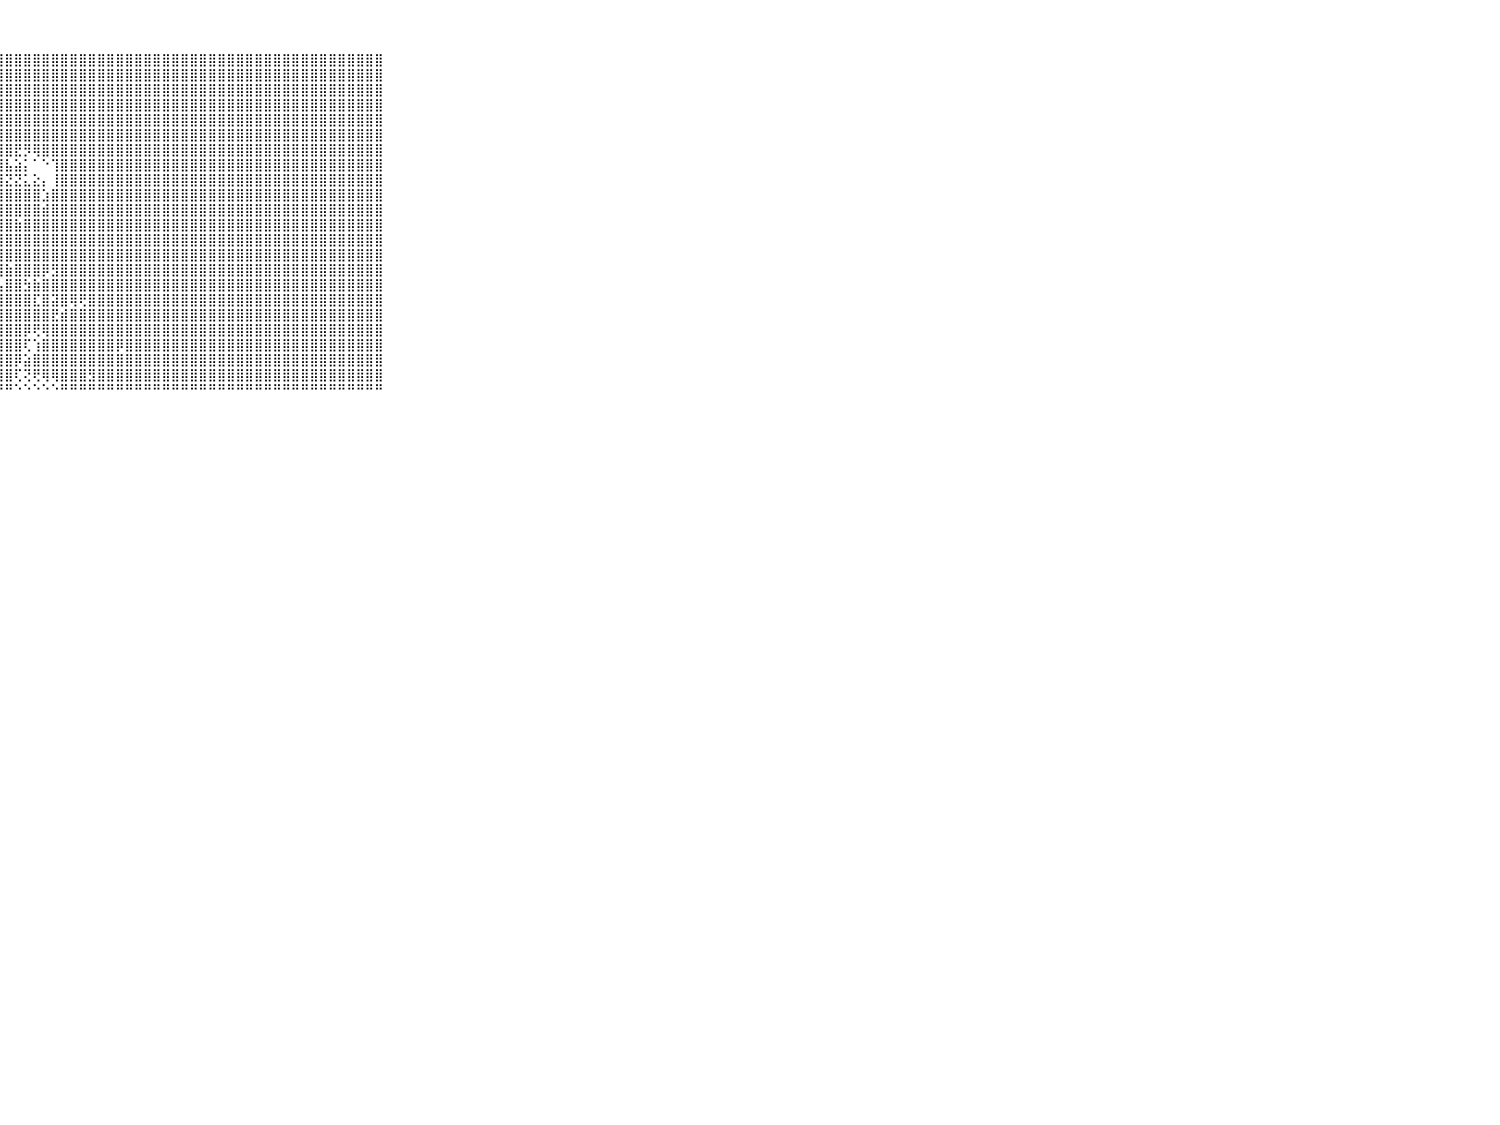

⠀⠀⠀⠀⠀⠀⠀⠀⠀⠀⠀⣿⣿⣿⣿⣿⣿⣿⣿⣿⣿⣿⣿⣿⣿⢕⢸⣿⣿⣿⣿⣿⣿⣿⣿⣿⣿⣿⣿⣿⣿⣿⣿⣿⣿⣿⣿⣿⣿⣿⣿⣿⣿⣿⣿⣿⣿⣿⣿⣿⣿⣿⣿⣿⣿⣿⣿⣿⣿⠀⠀⠀⠀⠀⠀⠀⠀⠀⠀⠀⠀
⠀⠀⠀⠀⠀⠀⠀⠀⠀⠀⠀⣿⣿⣿⣿⣿⣿⣿⣿⣿⣿⣿⣿⣿⣿⢕⢸⣿⣿⣿⣿⣿⣿⣿⣿⣿⣿⣿⣿⣿⣿⣿⣿⣿⣿⣿⣿⣿⣿⣿⣿⣿⣿⣿⣿⣿⣿⣿⣿⣿⣿⣿⣿⣿⣿⣿⣿⣿⣿⠀⠀⠀⠀⠀⠀⠀⠀⠀⠀⠀⠀
⠀⠀⠀⠀⠀⠀⠀⠀⠀⠀⠀⣿⣿⣿⣿⣿⣿⣿⣿⣿⣿⣿⣿⣿⣿⢕⢸⣿⣿⣿⣿⣿⣿⣿⣿⣿⣿⣿⣿⣿⣿⣿⣿⣿⣿⣿⣿⣿⣿⣿⣿⣿⣿⣿⣿⣿⣿⣿⣿⣿⣿⣿⣿⣿⣿⣿⣿⣿⣿⠀⠀⠀⠀⠀⠀⠀⠀⠀⠀⠀⠀
⠀⠀⠀⠀⠀⠀⠀⠀⠀⠀⠀⣿⣿⣿⣿⣿⣿⣿⣿⣿⣿⣿⣿⣿⣿⢕⢸⣿⣿⣿⣿⣿⣿⣿⣿⣿⣿⣿⣿⣿⣿⣿⣿⣿⣿⣿⣿⣿⣿⣿⣿⣿⣿⣿⣿⣿⣿⣿⣿⣿⣿⣿⣿⣿⣿⣿⣿⣿⣿⠀⠀⠀⠀⠀⠀⠀⠀⠀⠀⠀⠀
⠀⠀⠀⠀⠀⠀⠀⠀⠀⠀⠀⣿⣿⣿⣿⣿⣿⣿⣿⣿⣿⣿⣿⣿⣿⢕⢸⣿⣿⣿⣿⣿⣿⣿⣿⣿⣿⣿⣿⣿⣿⣿⣿⣿⣿⣿⣿⣿⣿⣿⣿⣿⣿⣿⣿⣿⣿⣿⣿⣿⣿⣿⣿⣿⣿⣿⣿⣿⣿⠀⠀⠀⠀⠀⠀⠀⠀⠀⠀⠀⠀
⠀⠀⠀⠀⠀⠀⠀⠀⠀⠀⠀⣿⣿⣿⣿⣿⣿⣿⣿⣿⣿⣿⣿⣿⣿⢕⢸⣿⣿⣿⣿⣿⣿⣿⣿⣿⣿⣿⣿⣿⣿⣿⣿⣿⣿⣿⣿⣿⣿⣿⣿⣿⣿⣿⣿⣿⣿⣿⣿⣿⣿⣿⣿⣿⣿⣿⣿⣿⣿⠀⠀⠀⠀⠀⠀⠀⠀⠀⠀⠀⠀
⠀⠀⠀⠀⠀⠀⠀⠀⠀⠀⠀⣿⣿⣿⣿⣿⣿⣿⣿⣿⣿⣿⣿⣿⣿⢕⢸⣿⣿⣟⡻⢿⣿⣿⣿⣿⣿⣿⣿⣿⣿⣿⣿⣿⣿⣿⣿⣿⣿⣿⣿⣿⣿⣿⣿⣿⣿⣿⣿⣿⣿⣿⣿⣿⣿⣿⣿⣿⣿⠀⠀⠀⠀⠀⠀⠀⠀⠀⠀⠀⠀
⠀⠀⠀⠀⠀⠀⠀⠀⠀⠀⠀⣿⣿⣿⣿⣿⣿⣿⣿⣿⣿⣿⣿⣿⣿⢕⢸⣿⣧⣵⡅⠁⠑⢹⣿⣿⣿⣿⣿⣿⣿⣿⣿⣿⣿⣿⣿⣿⣿⣿⣿⣿⣿⣿⣿⣿⣿⣿⣿⣿⣿⣿⣿⣿⣿⣿⣿⣿⣿⠀⠀⠀⠀⠀⠀⠀⠀⠀⠀⠀⠀
⠀⠀⠀⠀⠀⠀⠀⠀⠀⠀⠀⣿⣿⣿⣿⣿⣿⣿⣿⣿⣿⣿⣿⣿⣿⢕⢸⣿⣝⣝⣅⣕⡄⢸⣿⣿⣿⣿⣿⣿⣿⣿⣿⣿⣿⣿⣿⣿⣿⣿⣿⣿⣿⣿⣿⣿⣿⣿⣿⣿⣿⣿⣿⣿⣿⣿⣿⣿⣿⠀⠀⠀⠀⠀⠀⠀⠀⠀⠀⠀⠀
⠀⠀⠀⠀⠀⠀⠀⠀⠀⠀⠀⣿⣿⣿⣿⣿⣿⣿⣿⣿⣿⣿⣿⣿⣿⢕⣽⣿⣿⣿⣿⣿⣱⣿⣿⣿⣿⣿⣿⣿⣿⣿⣿⣿⣿⣿⣿⣿⣿⣿⣿⣿⣿⣿⣿⣿⣿⣿⣿⣿⣿⣿⣿⣿⣿⣿⣿⣿⣿⠀⠀⠀⠀⠀⠀⠀⠀⠀⠀⠀⠀
⠀⠀⠀⠀⠀⠀⠀⠀⠀⠀⠀⣿⣿⣿⣿⣿⣿⣿⣿⣿⣿⣿⣿⣿⣿⢕⣿⣿⣿⣿⣿⣿⣾⣿⣿⣿⣿⣿⣿⣿⣿⣿⣿⣿⣿⣿⣿⣿⣿⣿⣿⣿⣿⣿⣿⣿⣿⣿⣿⣿⣿⣿⣿⣿⣿⣿⣿⣿⣿⠀⠀⠀⠀⠀⠀⠀⠀⠀⠀⠀⠀
⠀⠀⠀⠀⠀⠀⠀⠀⠀⠀⠀⣿⣿⣿⣿⣿⣿⣿⣿⣿⣿⣿⣿⣿⣿⢕⣿⣿⣿⣷⣿⣿⣿⣿⣿⣿⣿⣿⣿⣿⣿⣿⣿⣿⣿⣿⣿⣿⣿⣿⣿⣿⣿⣿⣿⣿⣿⣿⣿⣿⣿⣿⣿⣿⣿⣿⣿⣿⣿⠀⠀⠀⠀⠀⠀⠀⠀⠀⠀⠀⠀
⠀⠀⠀⠀⠀⠀⠀⠀⠀⠀⠀⣿⣿⣿⣿⣿⣿⣿⣿⣿⣿⣿⣿⣿⣿⢕⣿⣿⣿⣿⣿⣿⣿⣿⣿⣿⣿⣿⣿⣿⣿⣿⣿⣿⣿⣿⣿⣿⣿⣿⣿⣿⣿⣿⣿⣿⣿⣿⣿⣿⣿⣿⣿⣿⣿⣿⣿⣿⣿⠀⠀⠀⠀⠀⠀⠀⠀⠀⠀⠀⠀
⠀⠀⠀⠀⠀⠀⠀⠀⠀⠀⠀⣿⣿⣿⣿⣿⣿⣿⣿⣿⣿⣿⣿⣿⡧⢕⣿⣿⣿⣿⣿⣿⣿⣿⣿⣿⣿⣿⣿⣿⣿⣿⣿⣿⣿⣿⣿⣿⣿⣿⣿⣿⣿⣿⣿⣿⣿⣿⣿⣿⣿⣿⣿⣿⣿⣿⣿⣿⣿⠀⠀⠀⠀⠀⠀⠀⠀⠀⠀⠀⠀
⠀⠀⠀⠀⠀⠀⠀⠀⠀⠀⠀⣿⣿⣿⣿⣿⣿⣿⣿⣿⣿⣿⣿⣿⡗⢕⣿⣿⣷⣿⣿⣿⡿⣻⣿⣿⣿⣿⣿⣿⣿⣿⣿⣿⣿⣿⣿⣿⣿⣿⣿⣿⣿⣿⣿⣿⣿⣿⣿⣿⣿⣿⣿⣿⣿⣿⣿⣿⣿⠀⠀⠀⠀⠀⠀⠀⠀⠀⠀⠀⠀
⠀⠀⠀⠀⠀⠀⠀⠀⠀⠀⠀⣿⣿⣿⣿⣿⣿⣿⣿⣿⣿⣿⣿⣿⡇⢕⣿⣧⣿⣿⣳⣷⣿⣿⣿⣿⣿⣿⣿⣿⣿⣿⣿⣿⣿⣿⣿⣿⣿⣿⣿⣿⣿⣿⣿⣿⣿⣿⣿⣿⣿⣿⣿⣿⣿⣿⣿⣿⣿⠀⠀⠀⠀⠀⠀⠀⠀⠀⠀⠀⠀
⠀⠀⠀⠀⠀⠀⠀⠀⠀⠀⠀⣾⣿⣿⣿⣿⣿⣿⣿⣿⣿⣿⣿⣿⡇⢕⣿⣿⣿⣿⣿⣏⣿⣽⣿⢿⢟⣿⣿⣿⣿⣿⣿⣿⣿⣿⣿⣿⣿⣿⣿⣿⣿⣿⣿⣿⣿⣿⣿⣿⣿⣿⣿⣿⣿⣿⣿⣿⣿⠀⠀⠀⠀⠀⠀⠀⠀⠀⠀⠀⠀
⠀⠀⠀⠀⠀⠀⠀⠀⠀⠀⠀⢻⣿⣿⣿⣿⣿⣿⣿⣿⣿⣿⣿⣿⡇⢕⣿⣿⣿⣿⣿⣿⣿⣟⣾⣿⣿⣿⣿⣿⣿⣿⣿⣿⣿⣿⣿⣿⣿⣿⣿⣿⣿⣿⣿⣿⣿⣿⣿⣿⣿⣿⣿⣿⣿⣿⣿⣿⣿⠀⠀⠀⠀⠀⠀⠀⠀⠀⠀⠀⠀
⠀⠀⠀⠀⠀⠀⠀⠀⠀⠀⠀⢕⢜⢝⢟⢿⢿⣿⣿⣿⣿⣿⣿⣿⡇⢕⣿⣿⣿⣿⡿⢟⢿⣿⣿⣿⣿⣿⣿⣿⣿⣿⣿⣿⣿⣿⣿⣿⣿⣿⣿⣿⣿⣿⣿⣿⣿⣿⣿⣿⣿⣿⣿⣿⣿⣿⣿⣿⣿⠀⠀⠀⠀⠀⠀⠀⠀⠀⠀⠀⠀
⠀⠀⠀⠀⠀⠀⠀⠀⠀⠀⠀⢕⢳⣝⢏⢜⢻⢟⢝⢝⢻⢿⣿⣿⢇⢕⣿⣿⣿⣿⢏⢱⣿⣿⣿⣿⣿⣿⣿⣿⡿⣿⣿⣿⣿⣿⣿⣿⣿⣿⣿⣿⣿⣿⣿⣿⣿⣿⣿⣿⣿⣿⣿⣿⣿⣿⣿⣿⣿⠀⠀⠀⠀⠀⠀⠀⠀⠀⠀⠀⠀
⠀⠀⠀⠀⠀⠀⠀⠀⠀⠀⠀⢕⢕⢕⢕⢕⢕⢕⢕⢕⢕⢕⢕⢕⢕⢱⣿⣿⣿⡿⣵⣿⣿⣿⣿⣿⣿⣿⣿⣿⣿⣿⣿⣿⣿⣿⣿⣿⣿⣿⣿⣿⣿⣿⣿⣿⣿⣿⣿⣿⣿⣿⣿⣿⣿⣿⣿⣿⣿⠀⠀⠀⠀⠀⠀⠀⠀⠀⠀⠀⠀
⠀⠀⠀⠀⠀⠀⠀⠀⠀⠀⠀⢕⢕⢕⢕⢕⢕⢕⢕⢱⡕⢕⢕⢕⢕⣿⣿⣿⣿⢏⢝⢟⢿⢿⣿⣿⣿⣻⣿⣿⣿⣿⣿⣿⣿⣿⣿⣿⣿⣿⣿⣿⣿⣿⣿⣿⣿⣿⣿⣿⣿⣿⣿⣿⣿⣿⣿⣿⣿⠀⠀⠀⠀⠀⠀⠀⠀⠀⠀⠀⠀
⠀⠀⠀⠀⠀⠀⠀⠀⠀⠀⠀⠑⠑⠘⠑⠑⠑⠑⠑⠑⠑⠑⠑⠑⠑⠙⠛⠛⠛⠑⠑⠑⠑⠑⠛⠛⠛⠛⠛⠛⠛⠛⠛⠛⠛⠛⠛⠛⠛⠛⠛⠛⠛⠛⠛⠛⠛⠛⠛⠛⠛⠛⠛⠛⠛⠛⠛⠛⠛⠀⠀⠀⠀⠀⠀⠀⠀⠀⠀⠀⠀